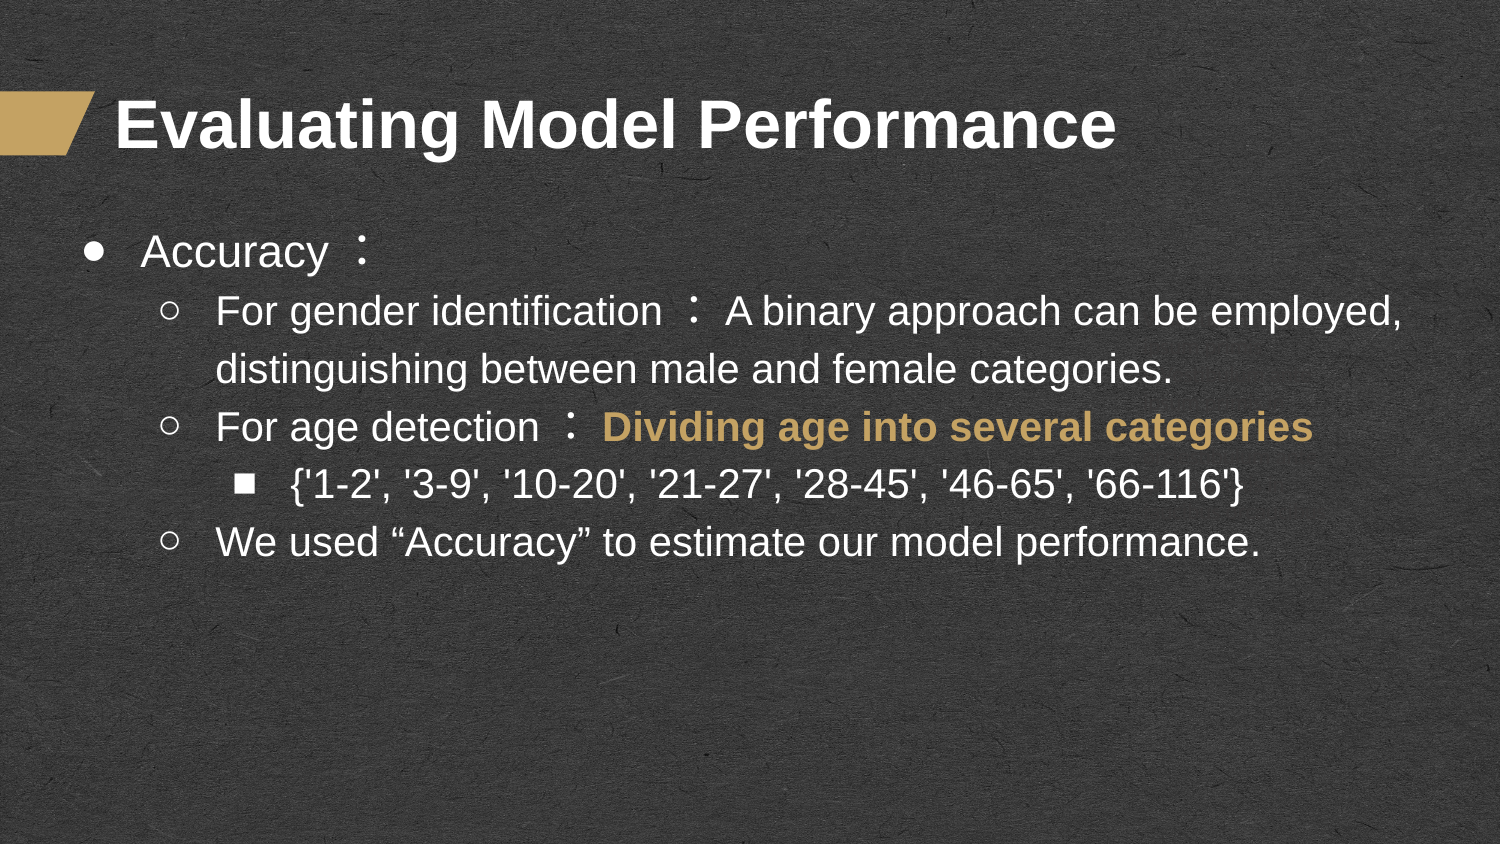

# Evaluating Model Performance
Accuracy：
For gender identification：A binary approach can be employed, distinguishing between male and female categories.
For age detection：Dividing age into several categories
{'1-2', '3-9', '10-20', '21-27', '28-45', '46-65', '66-116'}
We used “Accuracy” to estimate our model performance.
Vestibulum ante ipsum primis inVestibulum ante ipsum primis in faucibus orciestibulum ante ipsum primis in faucibus orcaucibus orci